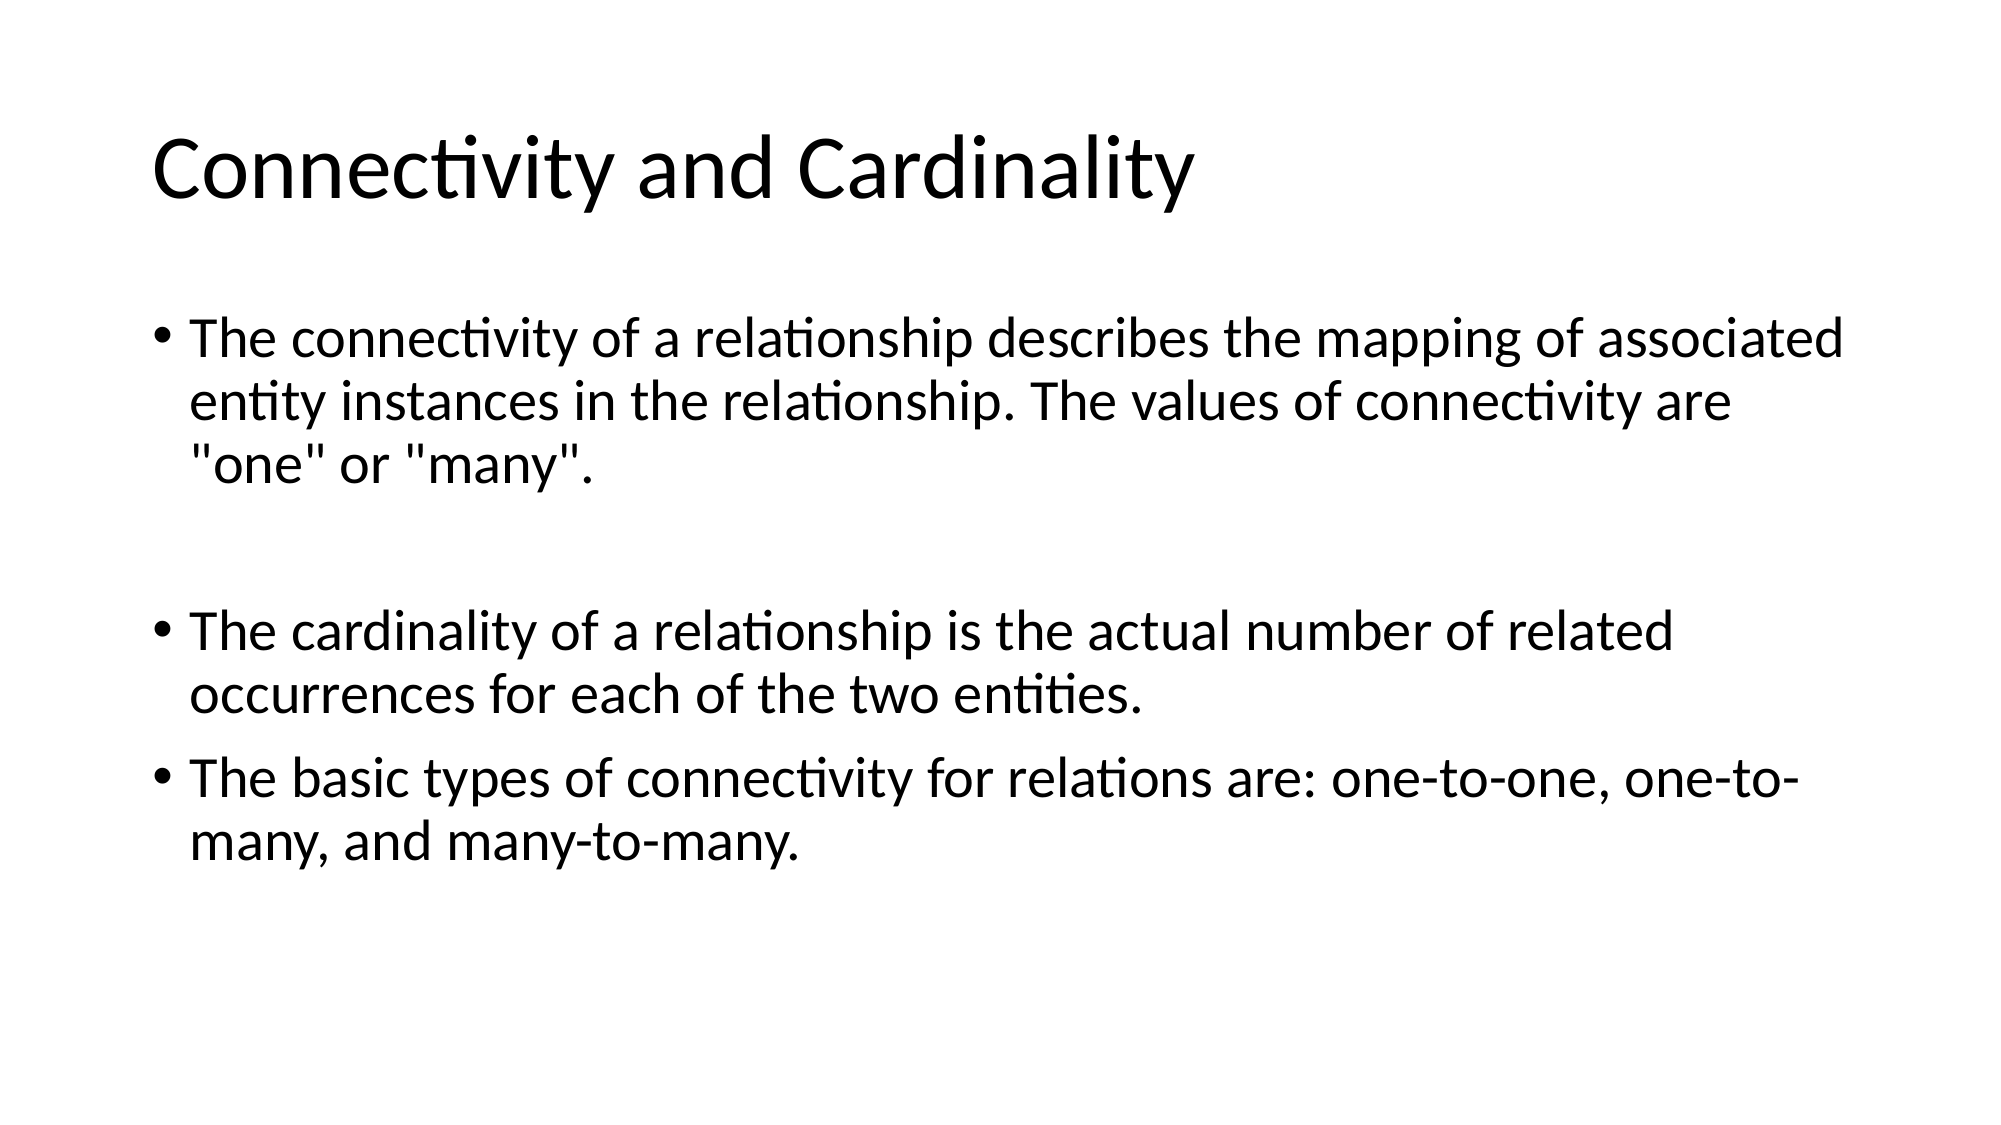

# Connectivity and Cardinality
The connectivity of a relationship describes the mapping of associated entity instances in the relationship. The values of connectivity are "one" or "many".

The cardinality of a relationship is the actual number of related occurrences for each of the two entities.
The basic types of connectivity for relations are: one-to-one, one-to-many, and many-to-many.